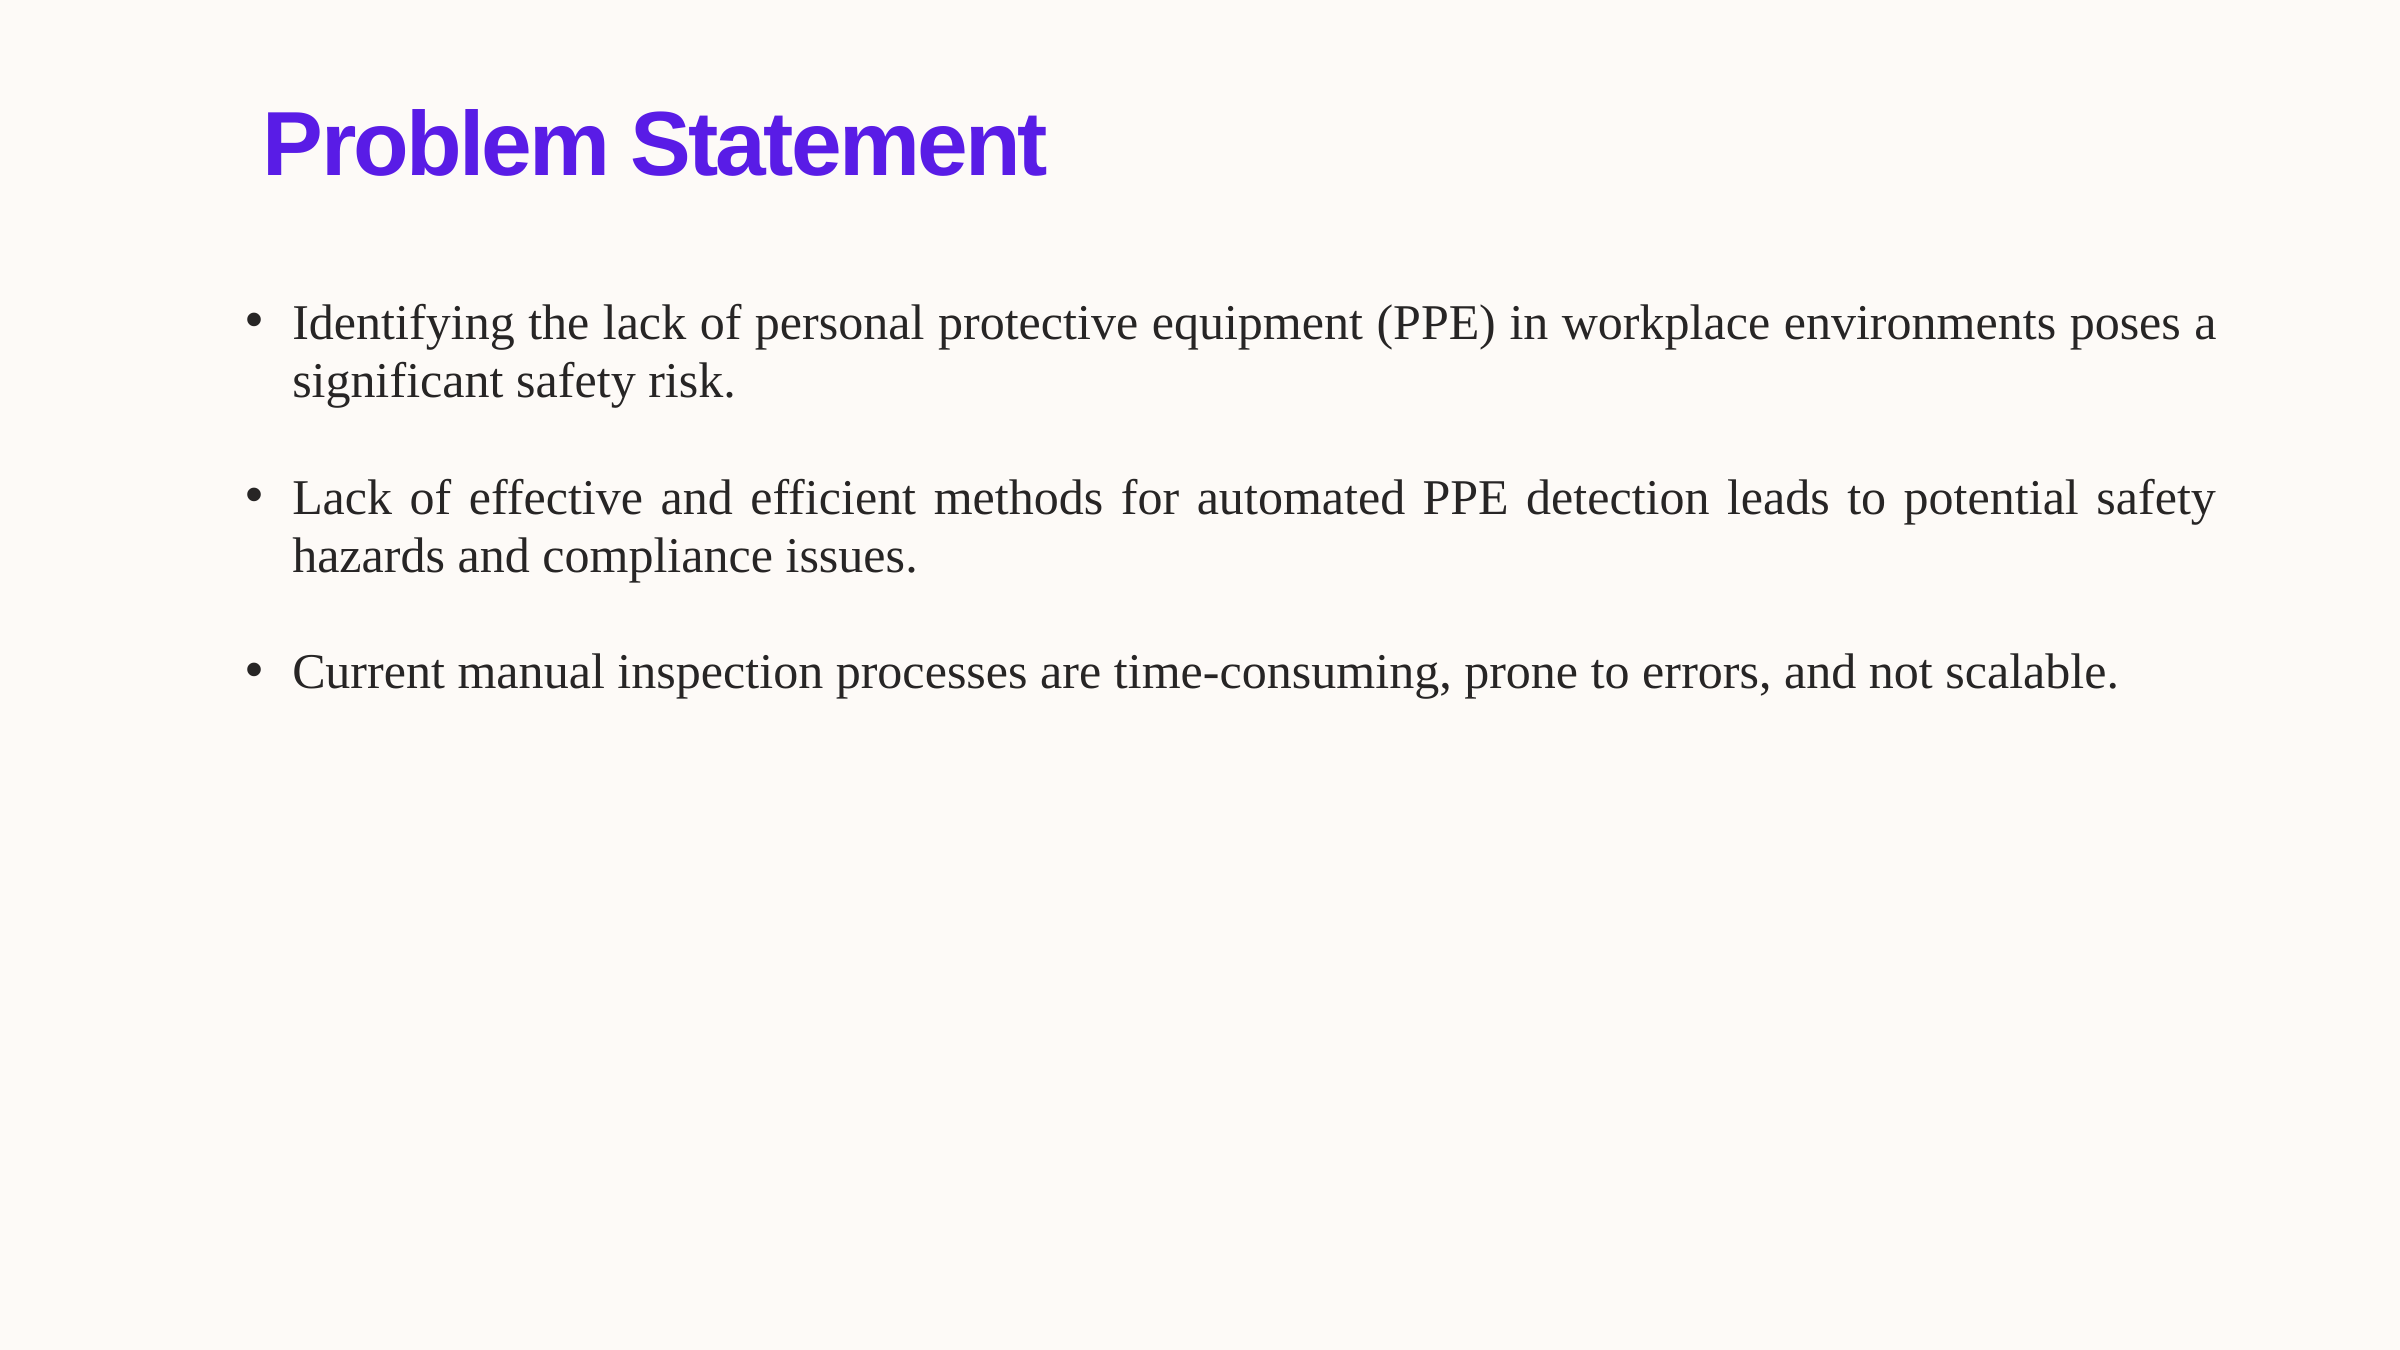

Problem Statement
Identifying the lack of personal protective equipment (PPE) in workplace environments poses a significant safety risk.

Lack of effective and efficient methods for automated PPE detection leads to potential safety hazards and compliance issues.

Current manual inspection processes are time-consuming, prone to errors, and not scalable.